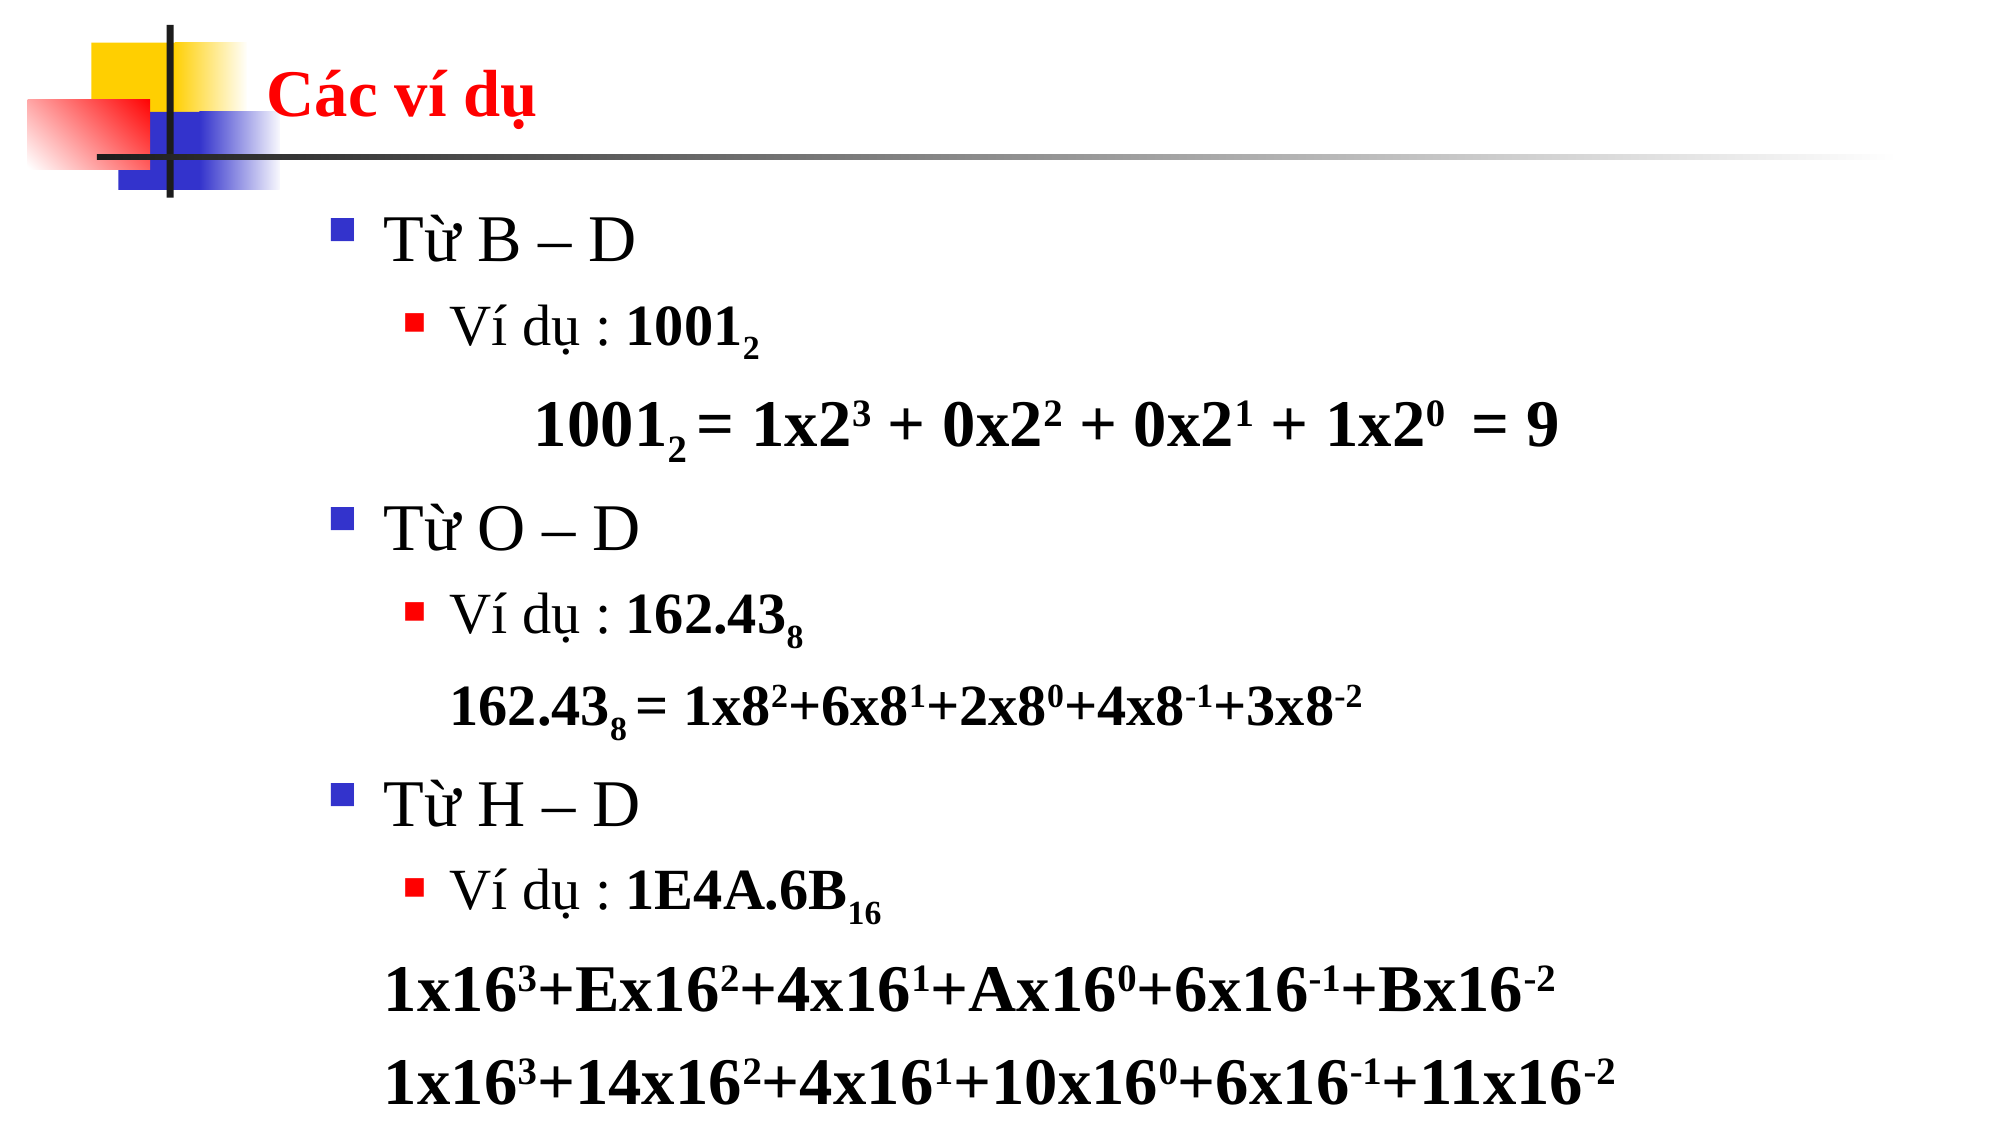

# Các ví dụ
Từ B – D
Ví dụ : 10012
		10012 = 1x23 + 0x22 + 0x21 + 1x20  = 9
Từ O – D
Ví dụ : 162.438
	162.438 = 1x82+6x81+2x80+4x8-1+3x8-2
Từ H – D
Ví dụ : 1E4A.6B16
 	1x163+Ex162+4x161+Ax160+6x16-1+Bx16-2
	1x163+14x162+4x161+10x160+6x16-1+11x16-2